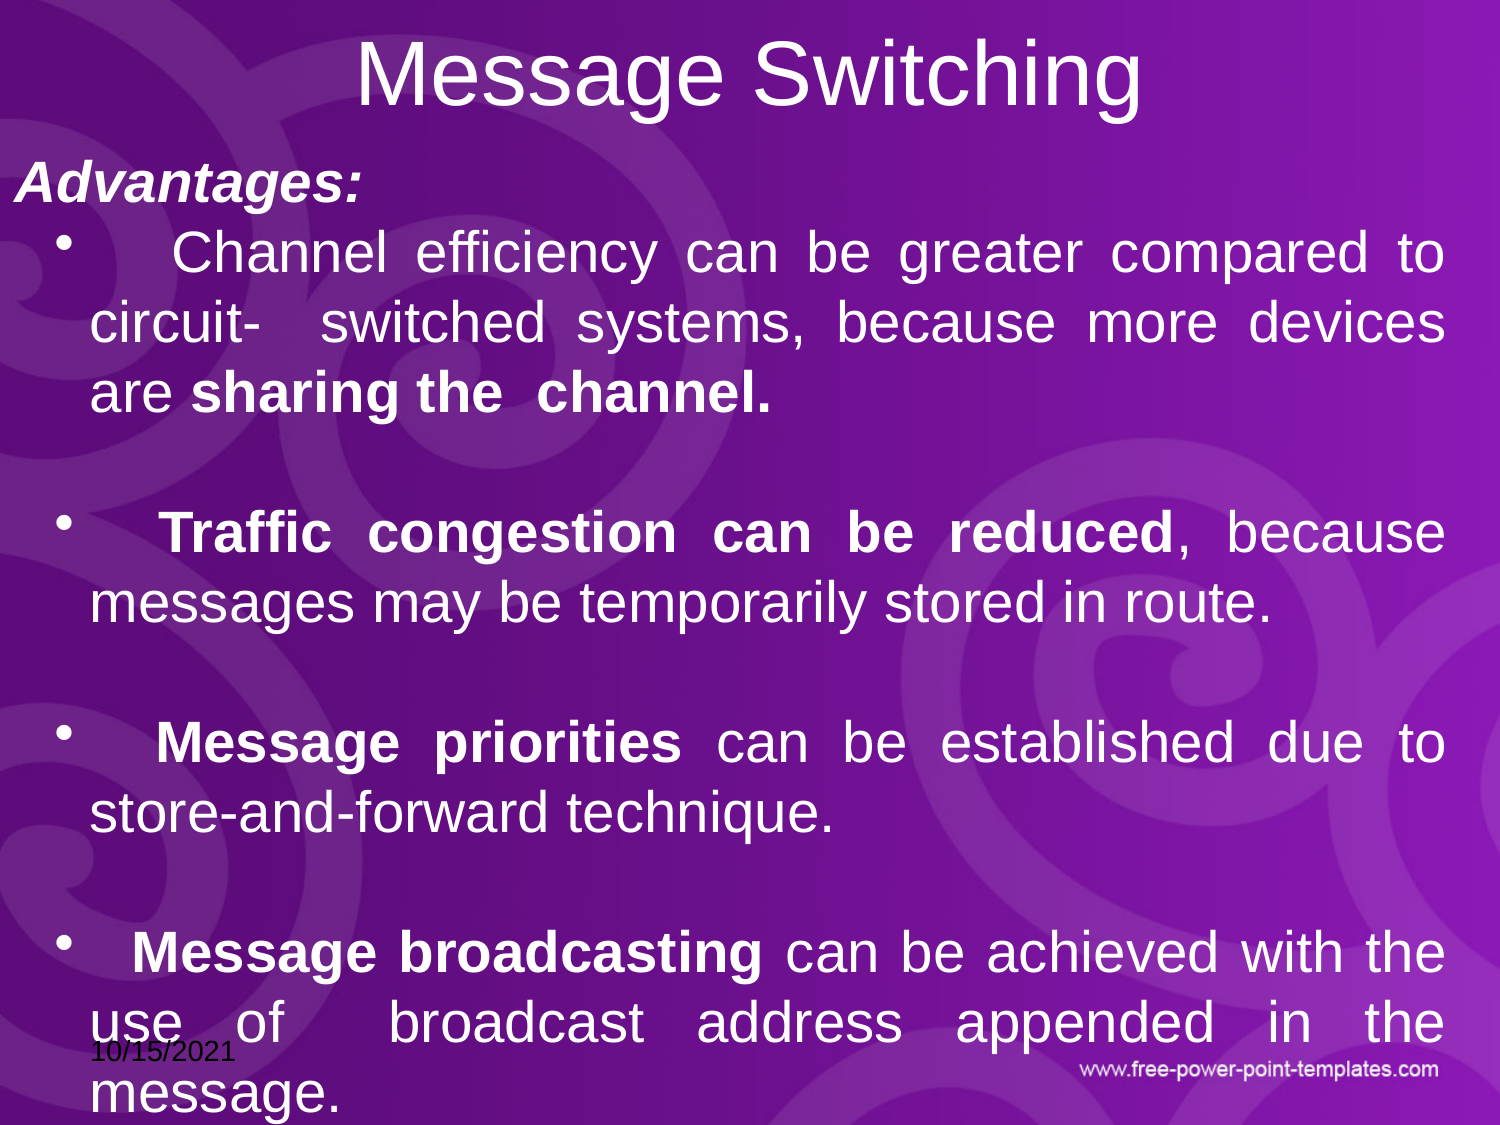

# Message Switching
Advantages:
   Channel efficiency can be greater compared to circuit-  switched systems, because more devices are sharing the  channel.

  Traffic congestion can be reduced, because messages may be temporarily stored in route.

  Message priorities can be established due to store-and-forward technique.

  Message broadcasting can be achieved with the use of  broadcast address appended in the message.
10/15/2021